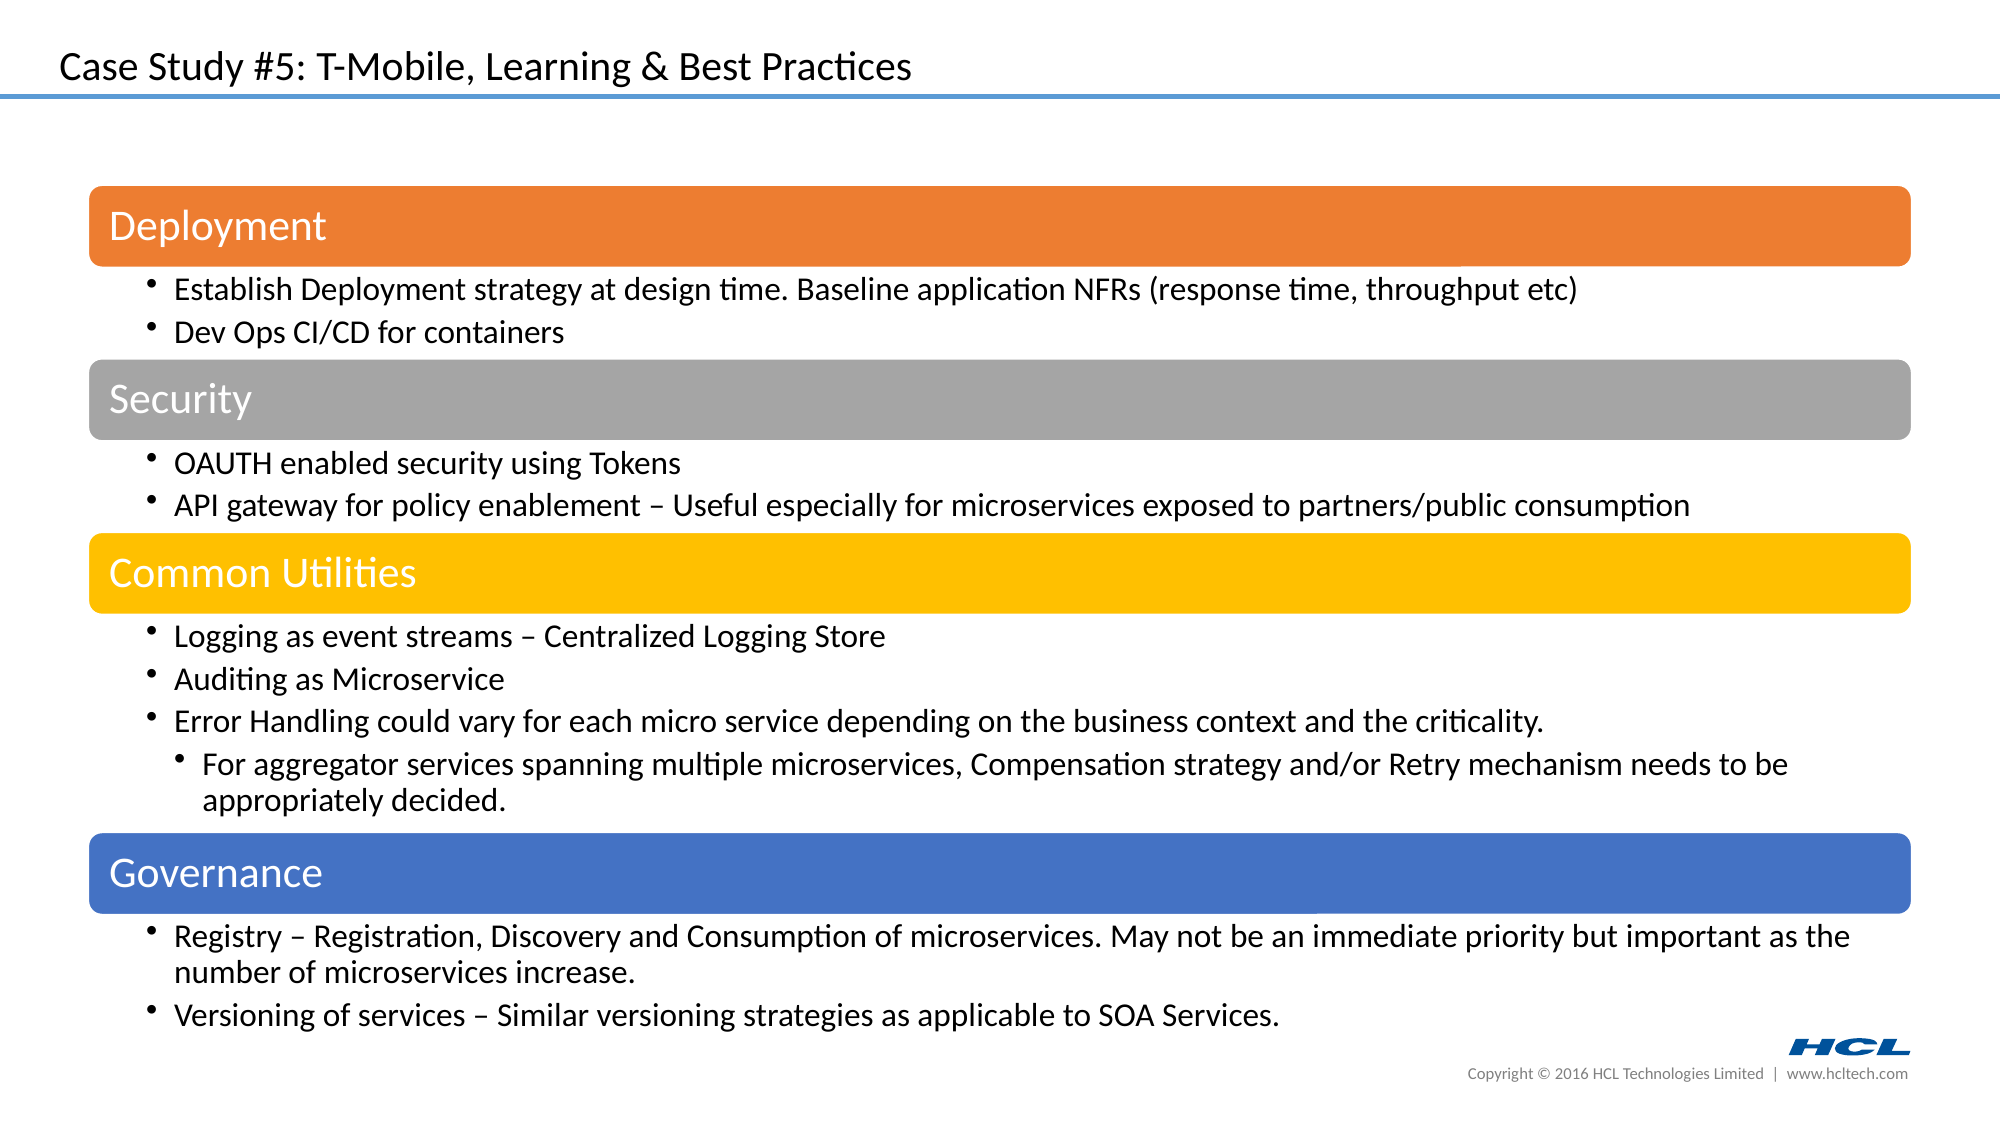

Case Study #5: T-Mobile, Learning & Best Practices
Deployment
Establish Deployment strategy at design time. Baseline application NFRs (response time, throughput etc)
Dev Ops CI/CD for containers
Security
OAUTH enabled security using Tokens
API gateway for policy enablement – Useful especially for microservices exposed to partners/public consumption
Common Utilities
Logging as event streams – Centralized Logging Store
Auditing as Microservice
Error Handling could vary for each micro service depending on the business context and the criticality.
For aggregator services spanning multiple microservices, Compensation strategy and/or Retry mechanism needs to be appropriately decided.
Governance
Registry – Registration, Discovery and Consumption of microservices. May not be an immediate priority but important as the number of microservices increase.
Versioning of services – Similar versioning strategies as applicable to SOA Services.

Copyright © 2016 HCL Technologies Limited  |  www.hcltech.com